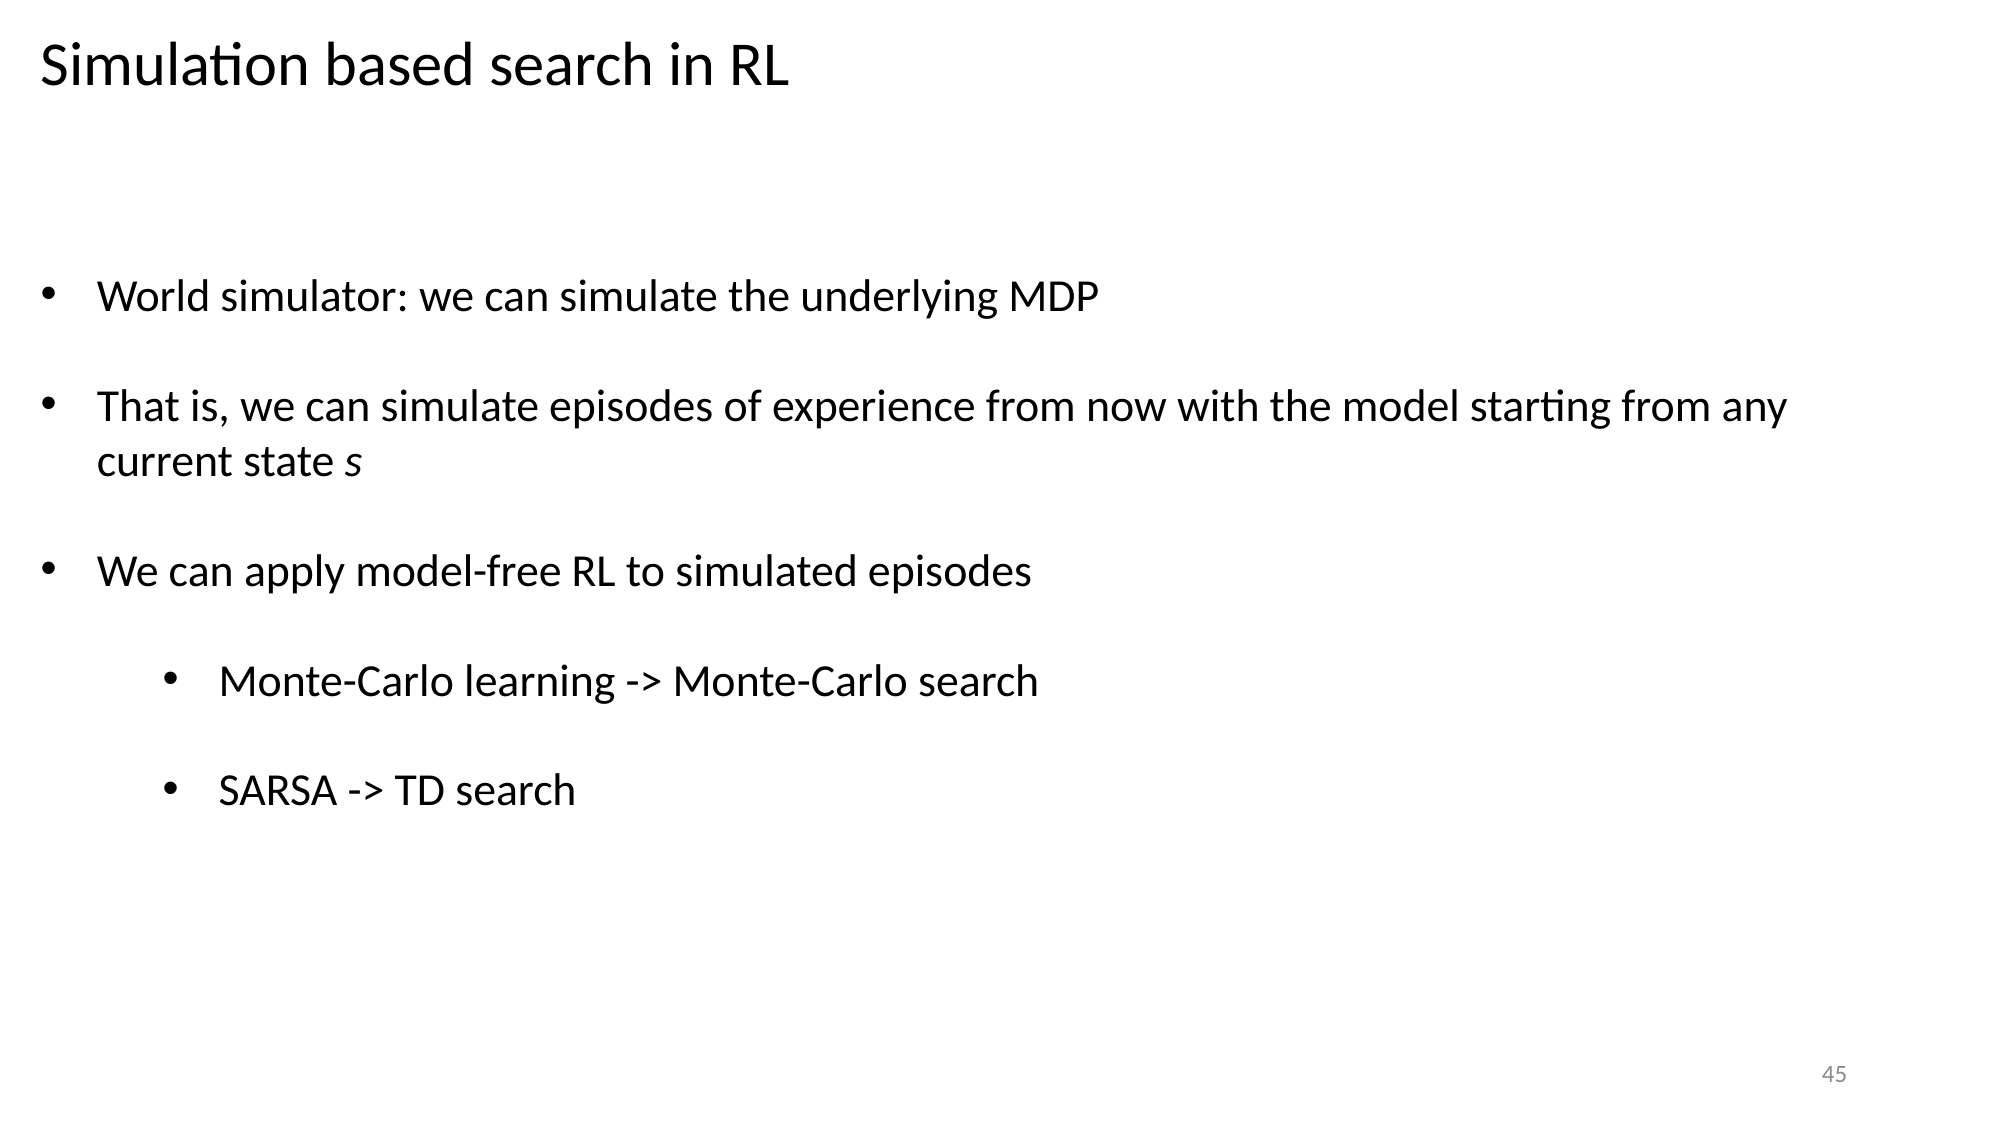

# Simulation based search in RL
World simulator: we can simulate the underlying MDP

That is, we can simulate episodes of experience from now with the model starting from any current state s

We can apply model-free RL to simulated episodes

Monte-Carlo learning -> Monte-Carlo search

SARSA -> TD search

45